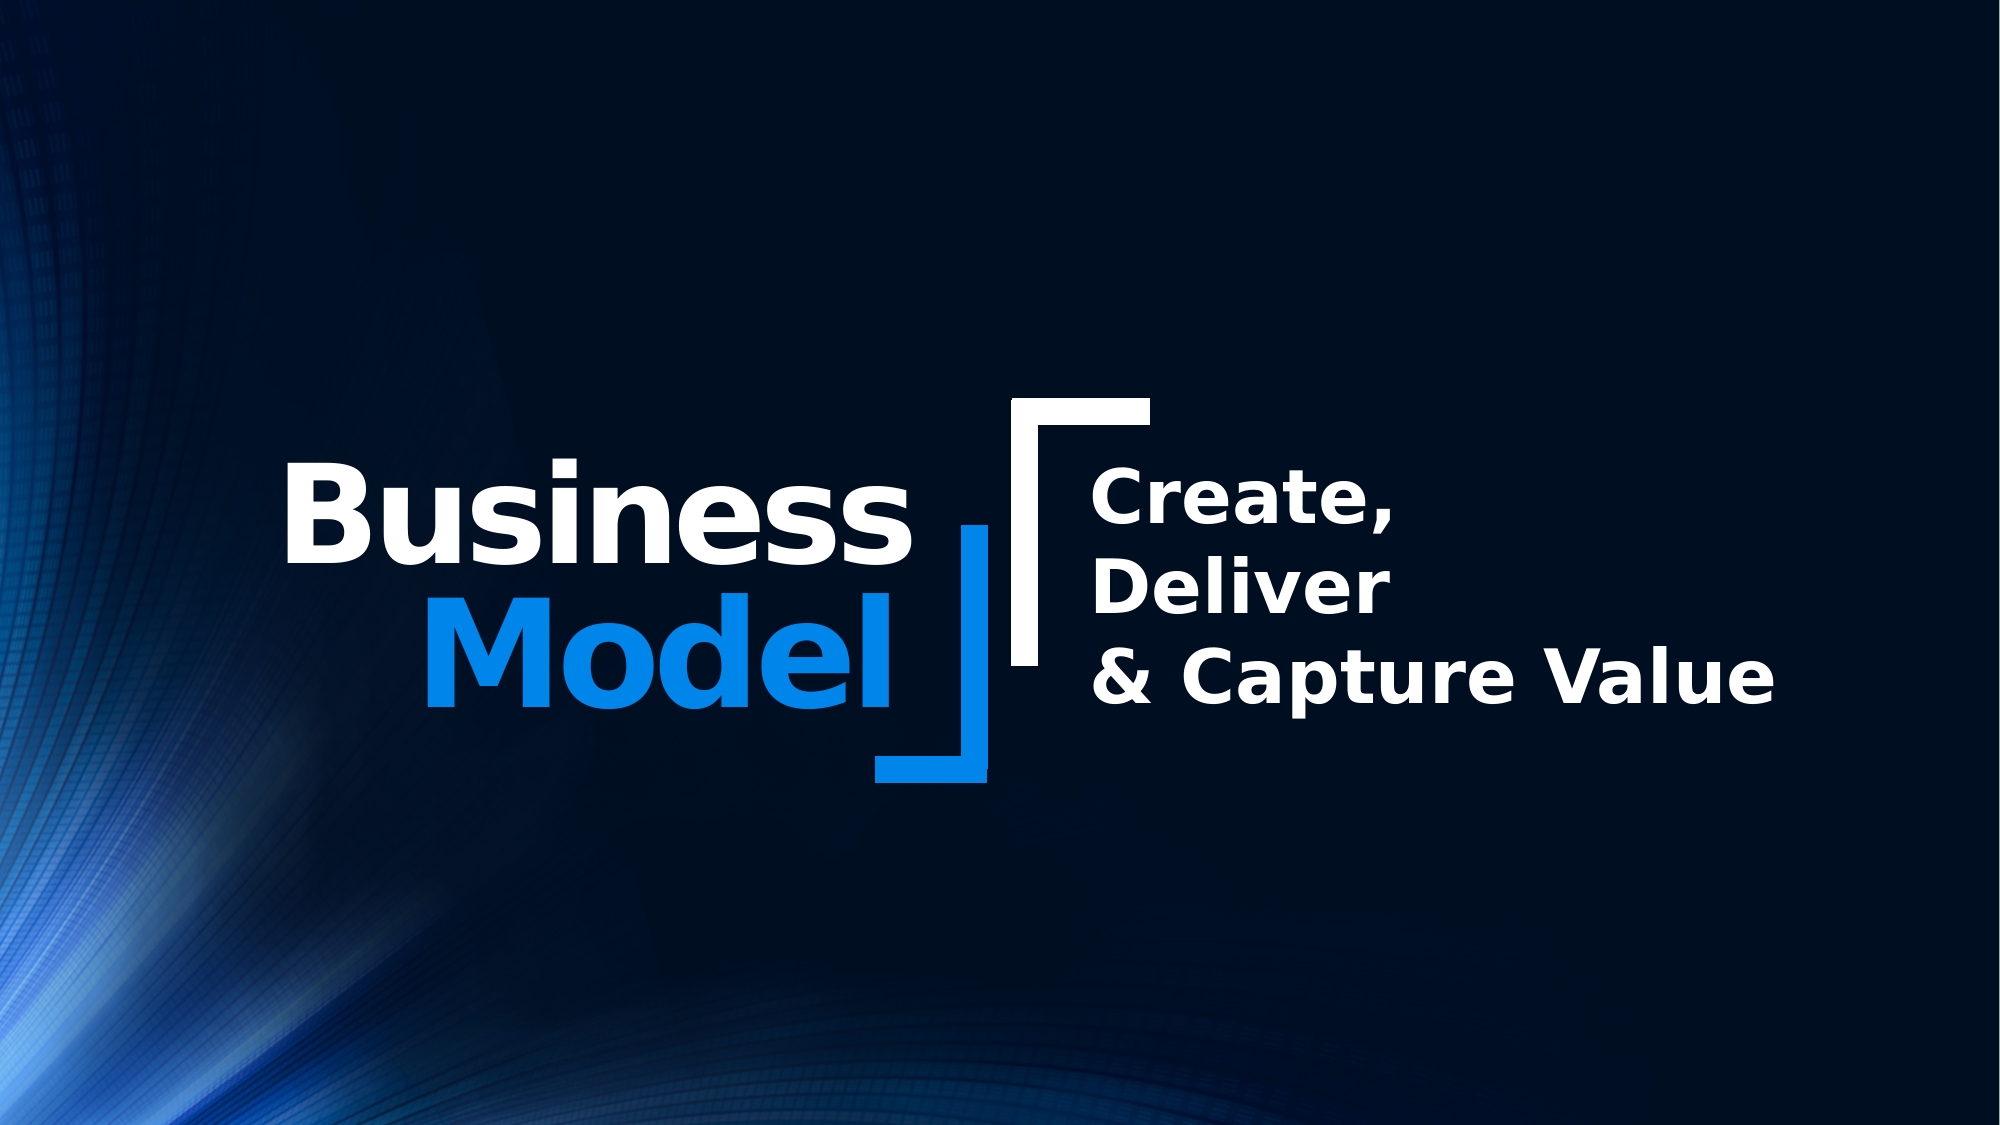

Business
Create,
Deliver
& Capture Value
Model